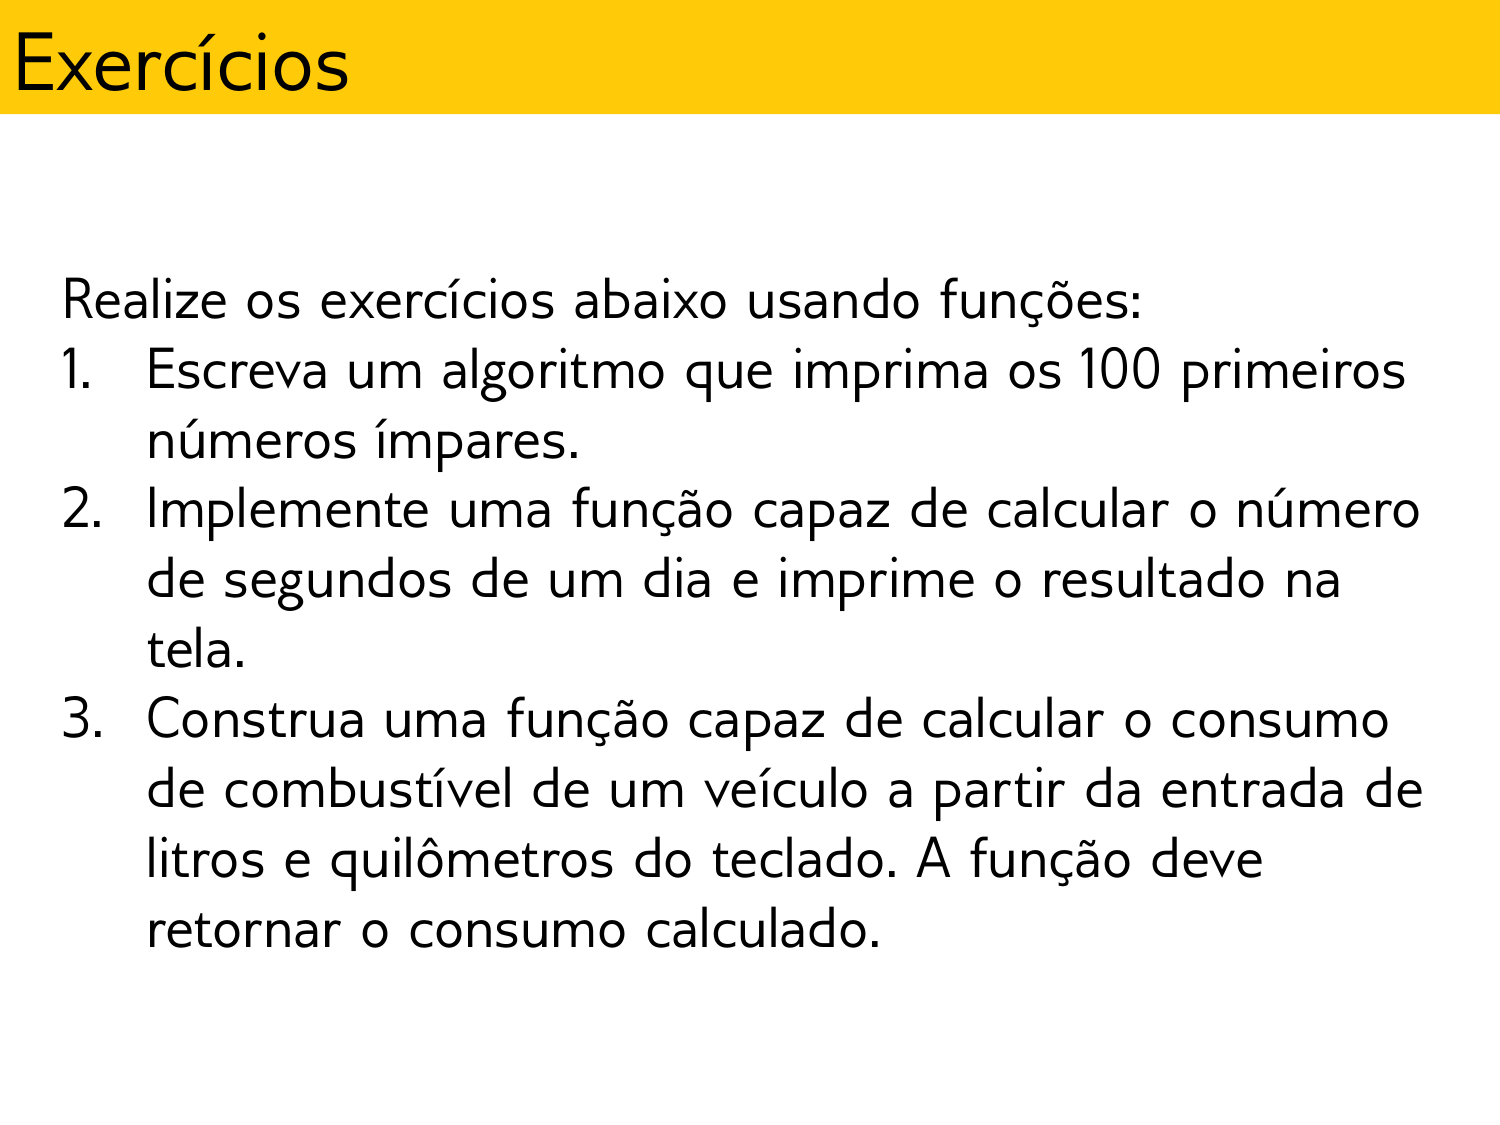

Exercícios
Realize os exercícios abaixo usando funções:
Escreva um algoritmo que imprima os 100 primeiros números ímpares.
Implemente uma função capaz de calcular o número de segundos de um dia e imprime o resultado na tela.
Construa uma função capaz de calcular o consumo de combustível de um veículo a partir da entrada de litros e quilômetros do teclado. A função deve retornar o consumo calculado.